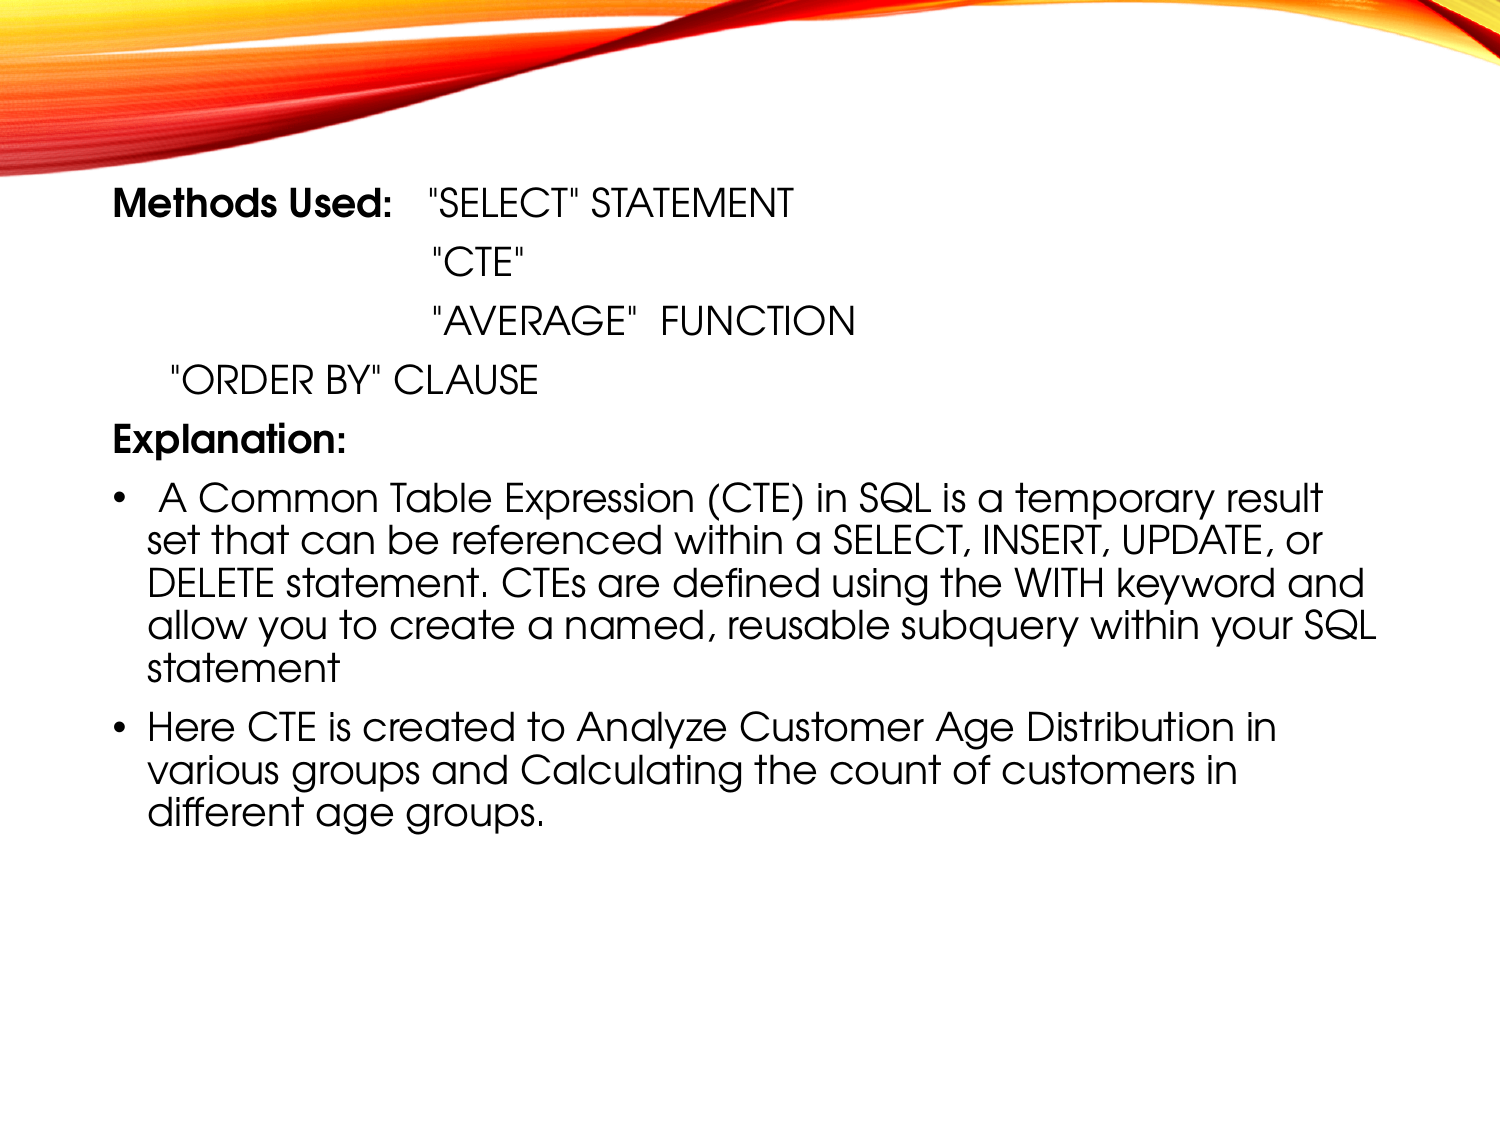

Methods Used:   "SELECT" STATEMENT
                             "CTE"
                             "AVERAGE"  FUNCTION
				  "ORDER BY" CLAUSE
Explanation:
 A Common Table Expression (CTE) in SQL is a temporary result set that can be referenced within a SELECT, INSERT, UPDATE, or DELETE statement. CTEs are defined using the WITH keyword and allow you to create a named, reusable subquery within your SQL statement
Here CTE is created to Analyze Customer Age Distribution in various groups and Calculating the count of customers in different age groups.